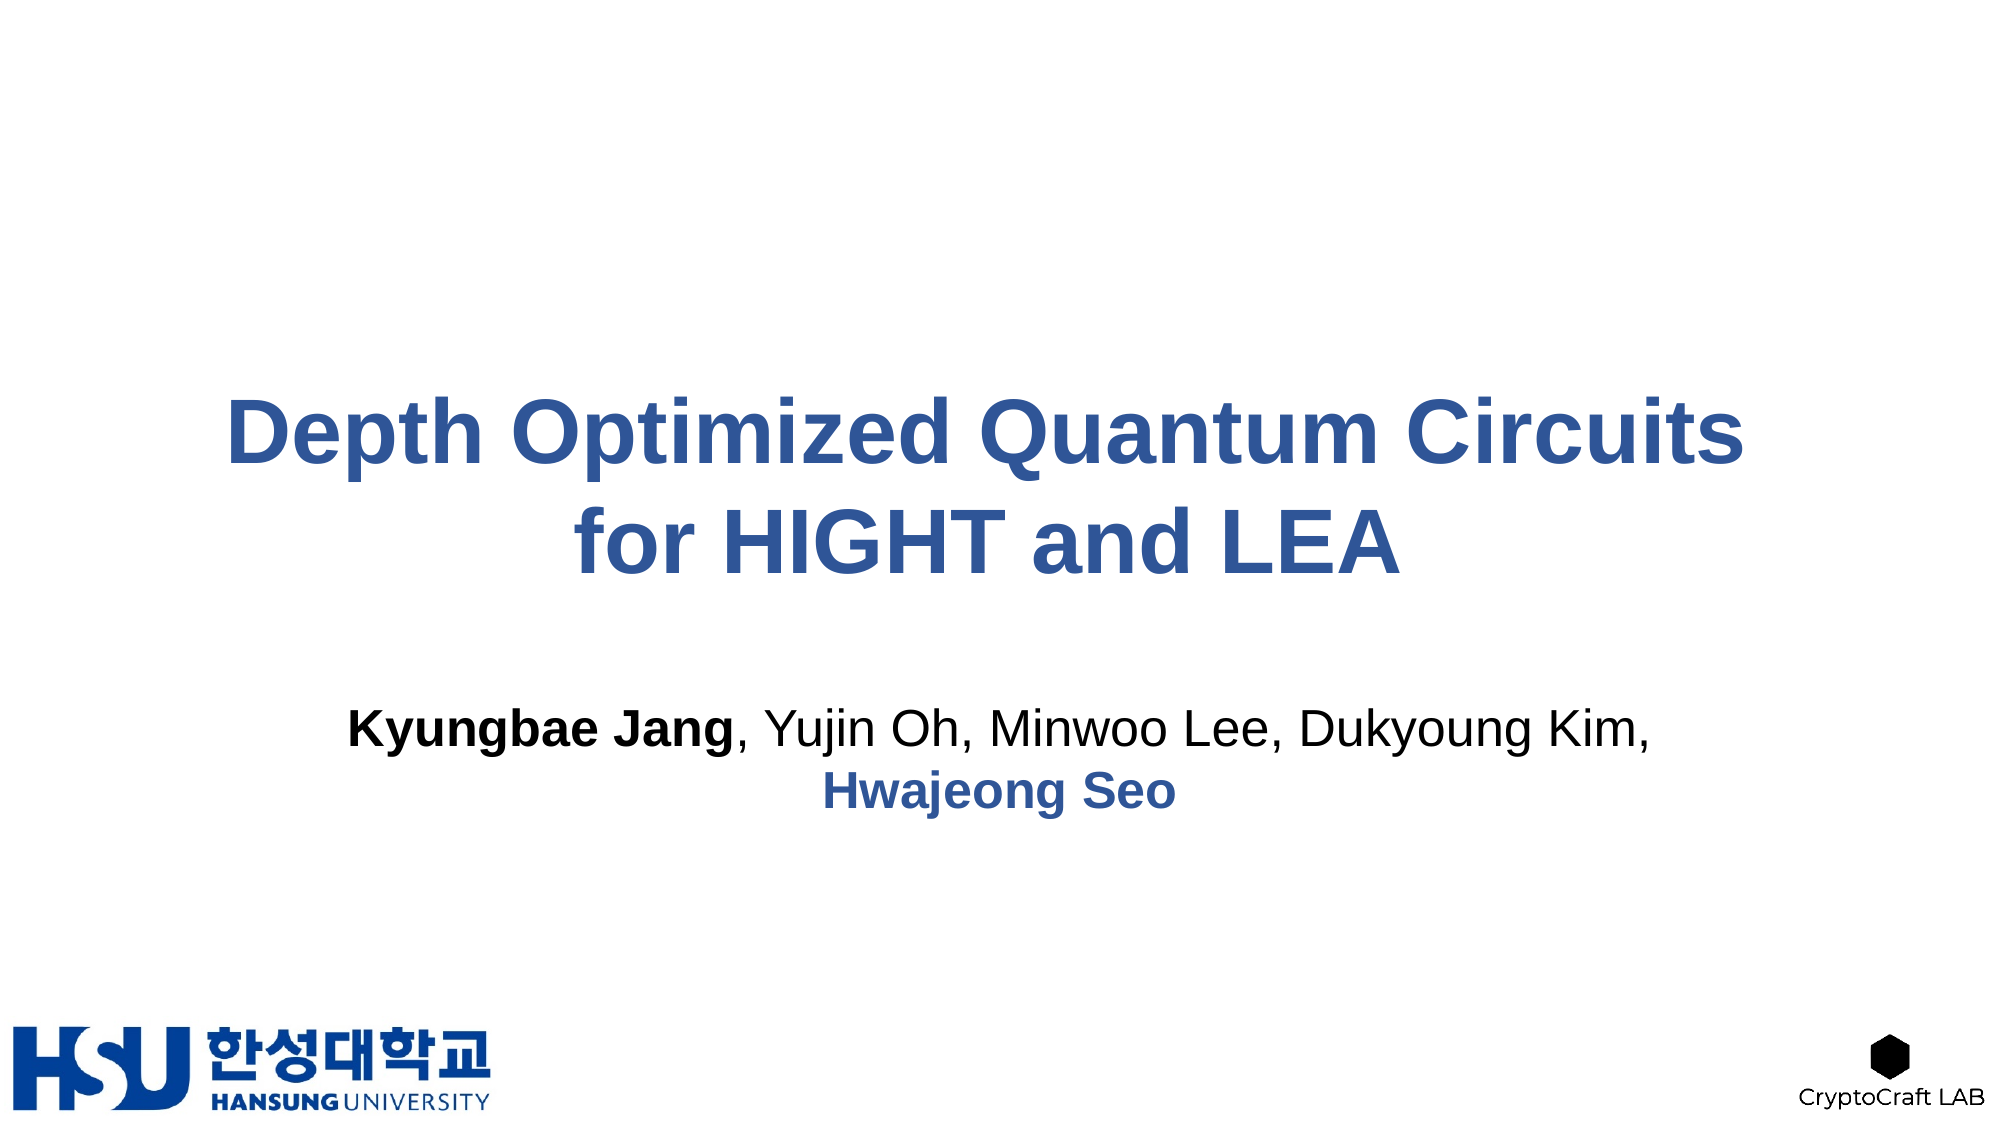

Depth Optimized Quantum Circuits
for HIGHT and LEA
Kyungbae Jang, Yujin Oh, Minwoo Lee, Dukyoung Kim, Hwajeong Seo